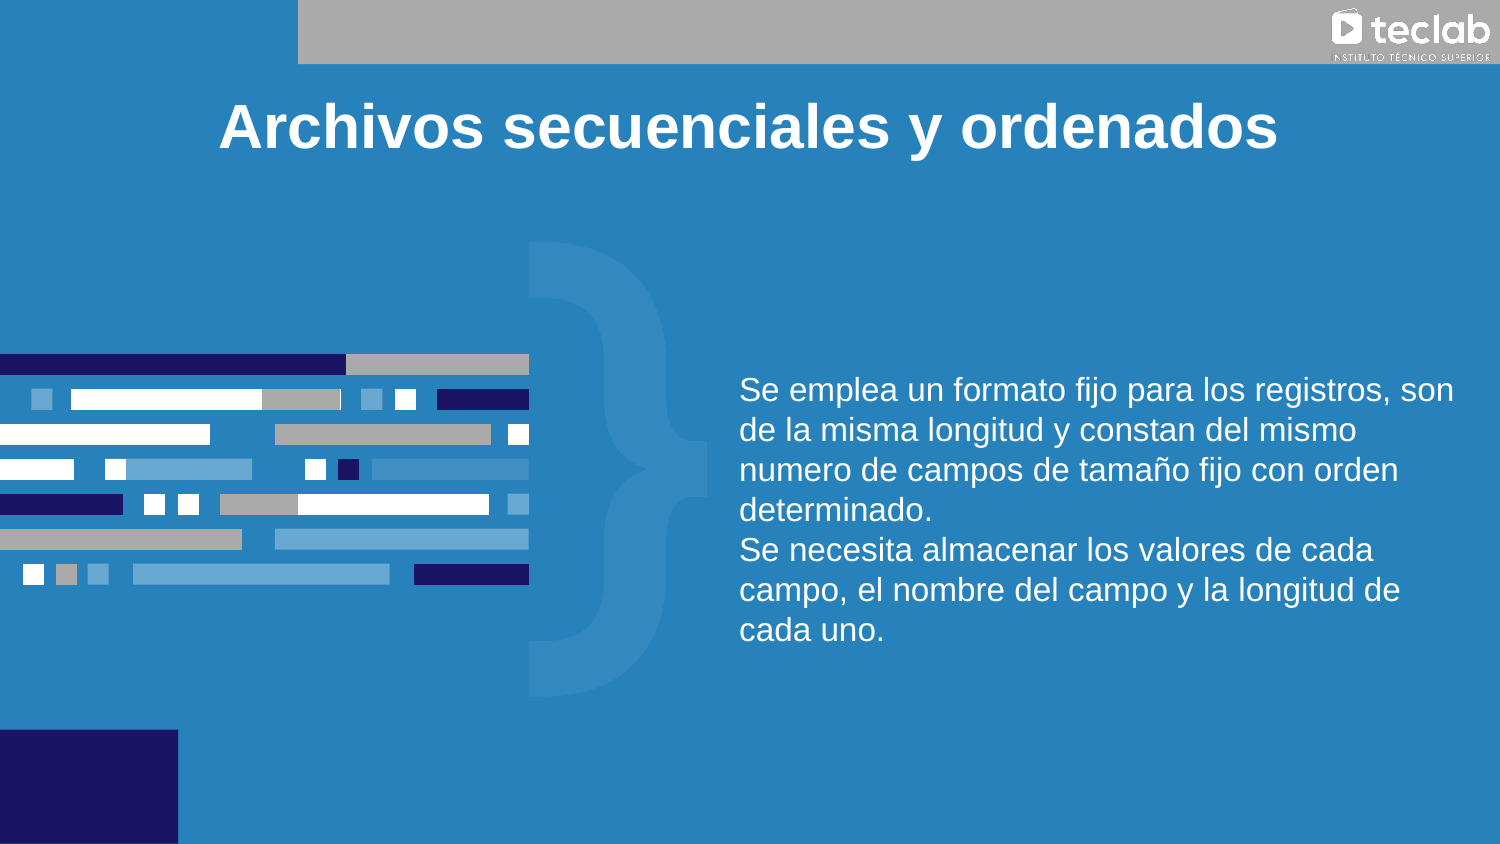

# Archivos secuenciales y ordenados
Se emplea un formato fijo para los registros, son de la misma longitud y constan del mismo numero de campos de tamaño fijo con orden determinado.
Se necesita almacenar los valores de cada campo, el nombre del campo y la longitud de cada uno.